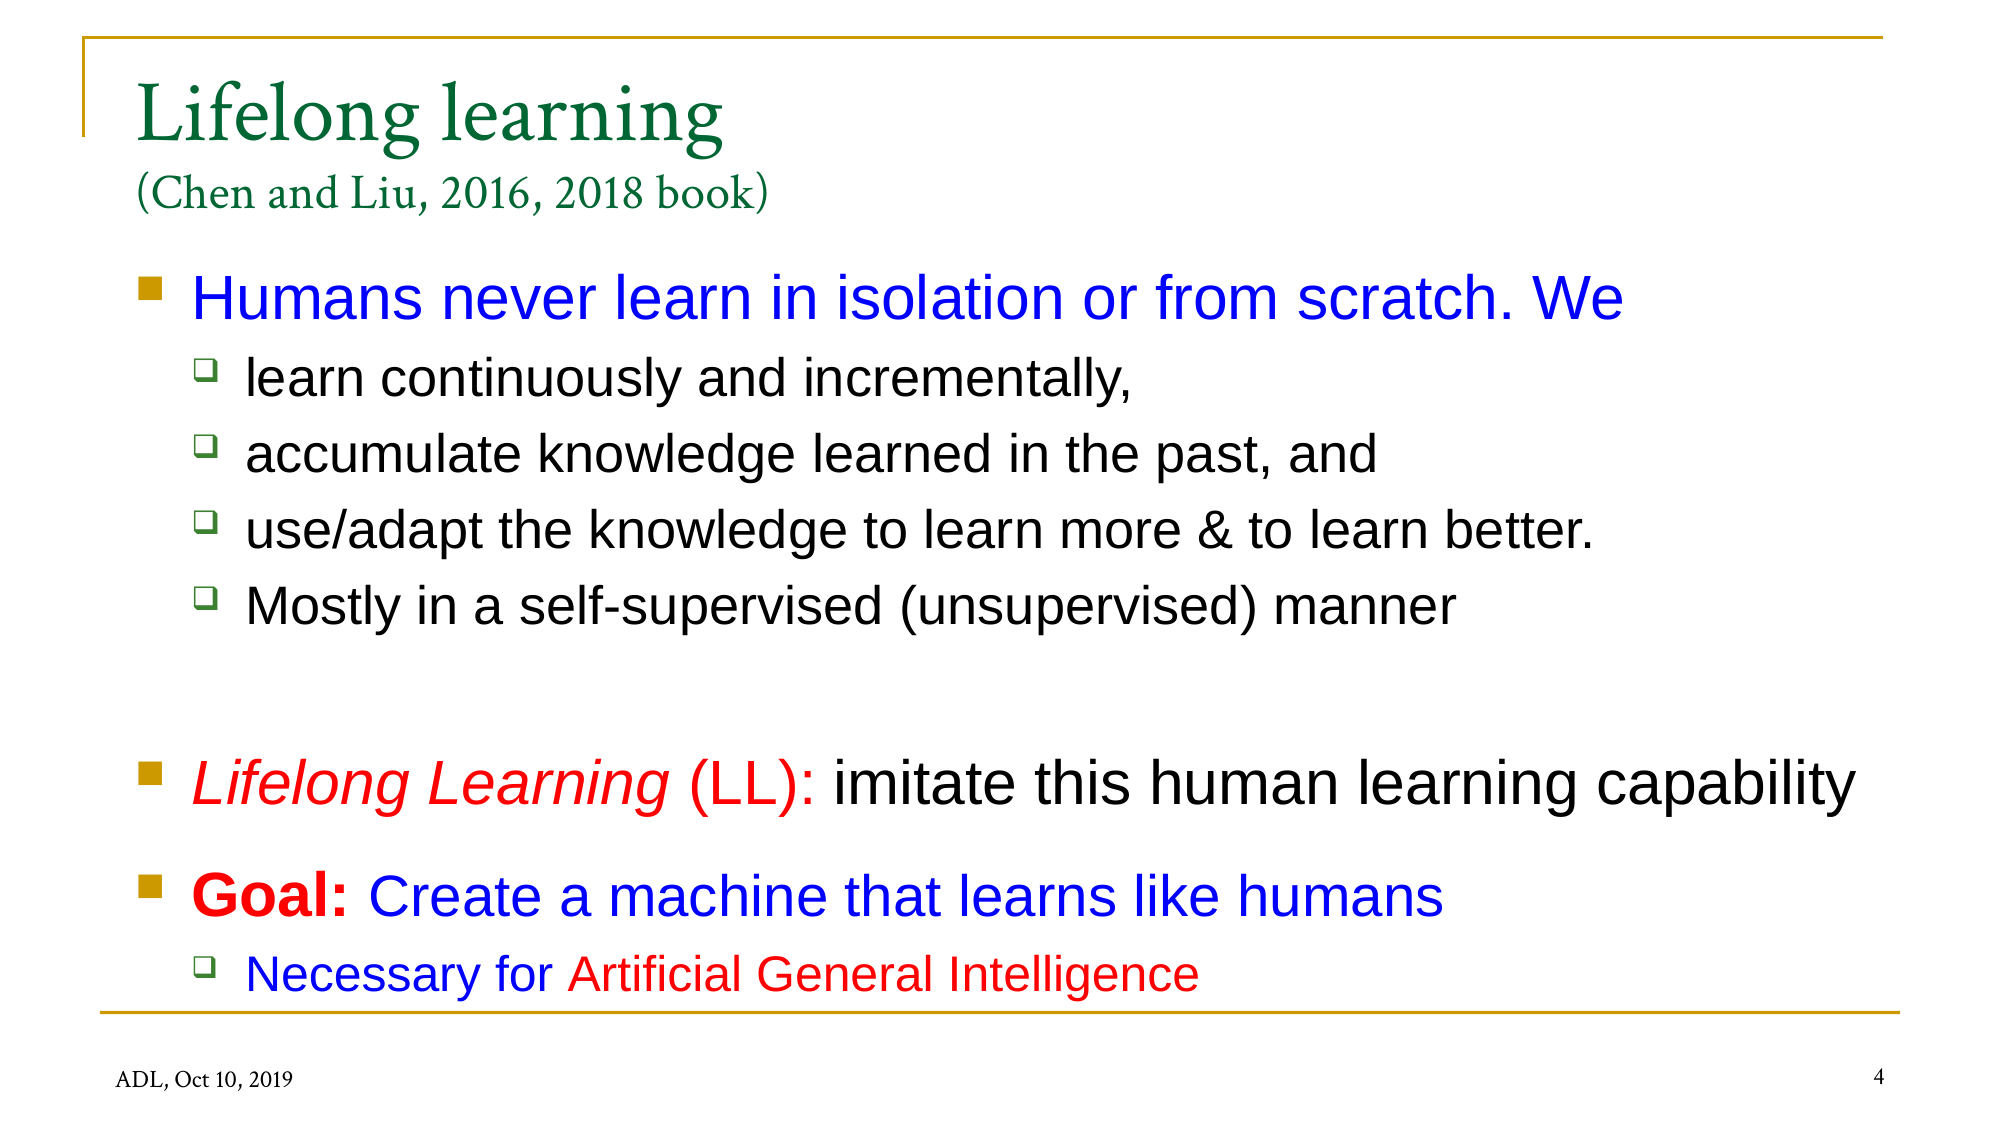

# Lifelong learning (Chen and Liu, 2016, 2018 book)
Humans never learn in isolation or from scratch. We
learn continuously and incrementally,
accumulate knowledge learned in the past, and
use/adapt the knowledge to learn more & to learn better.
Mostly in a self-supervised (unsupervised) manner

Lifelong Learning (LL): imitate this human learning capability
Goal: Create a machine that learns like humans
Necessary for Artificial General Intelligence

4
ADL, Oct 10, 2019